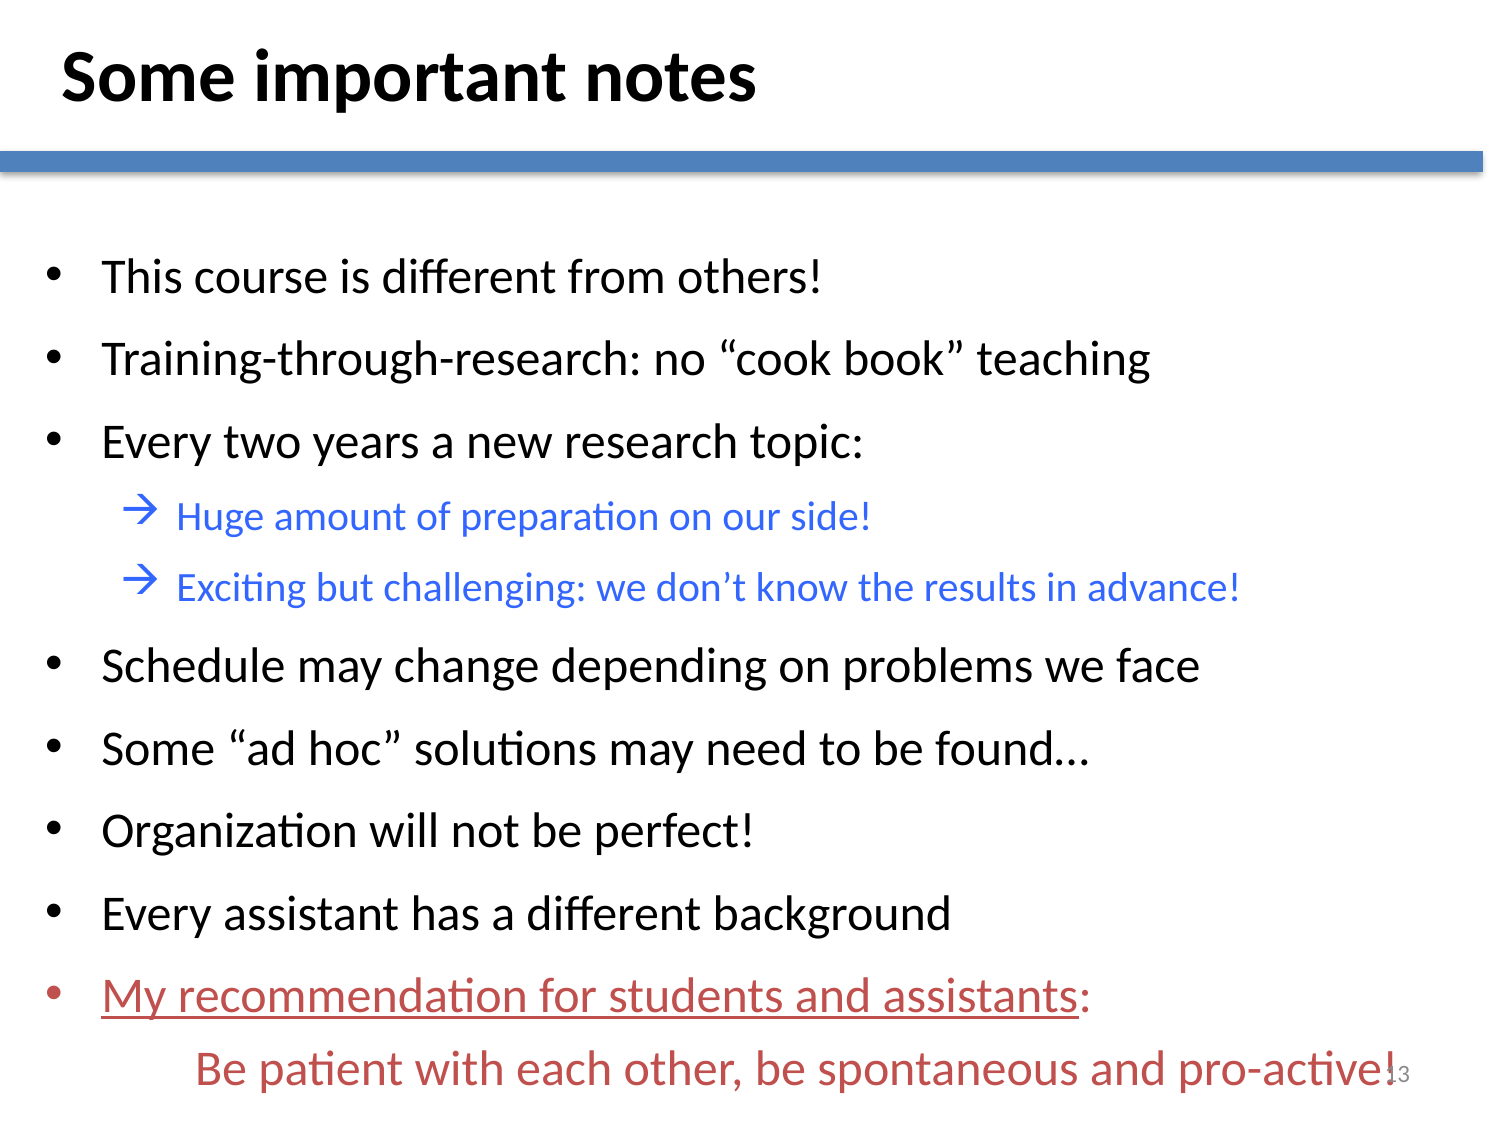

Some important notes
This course is different from others!
Training-through-research: no “cook book” teaching
Every two years a new research topic:
 Huge amount of preparation on our side!
 Exciting but challenging: we don’t know the results in advance!
Schedule may change depending on problems we face
Some “ad hoc” solutions may need to be found…
Organization will not be perfect!
Every assistant has a different background
My recommendation for students and assistants:
	Be patient with each other, be spontaneous and pro-active!
13